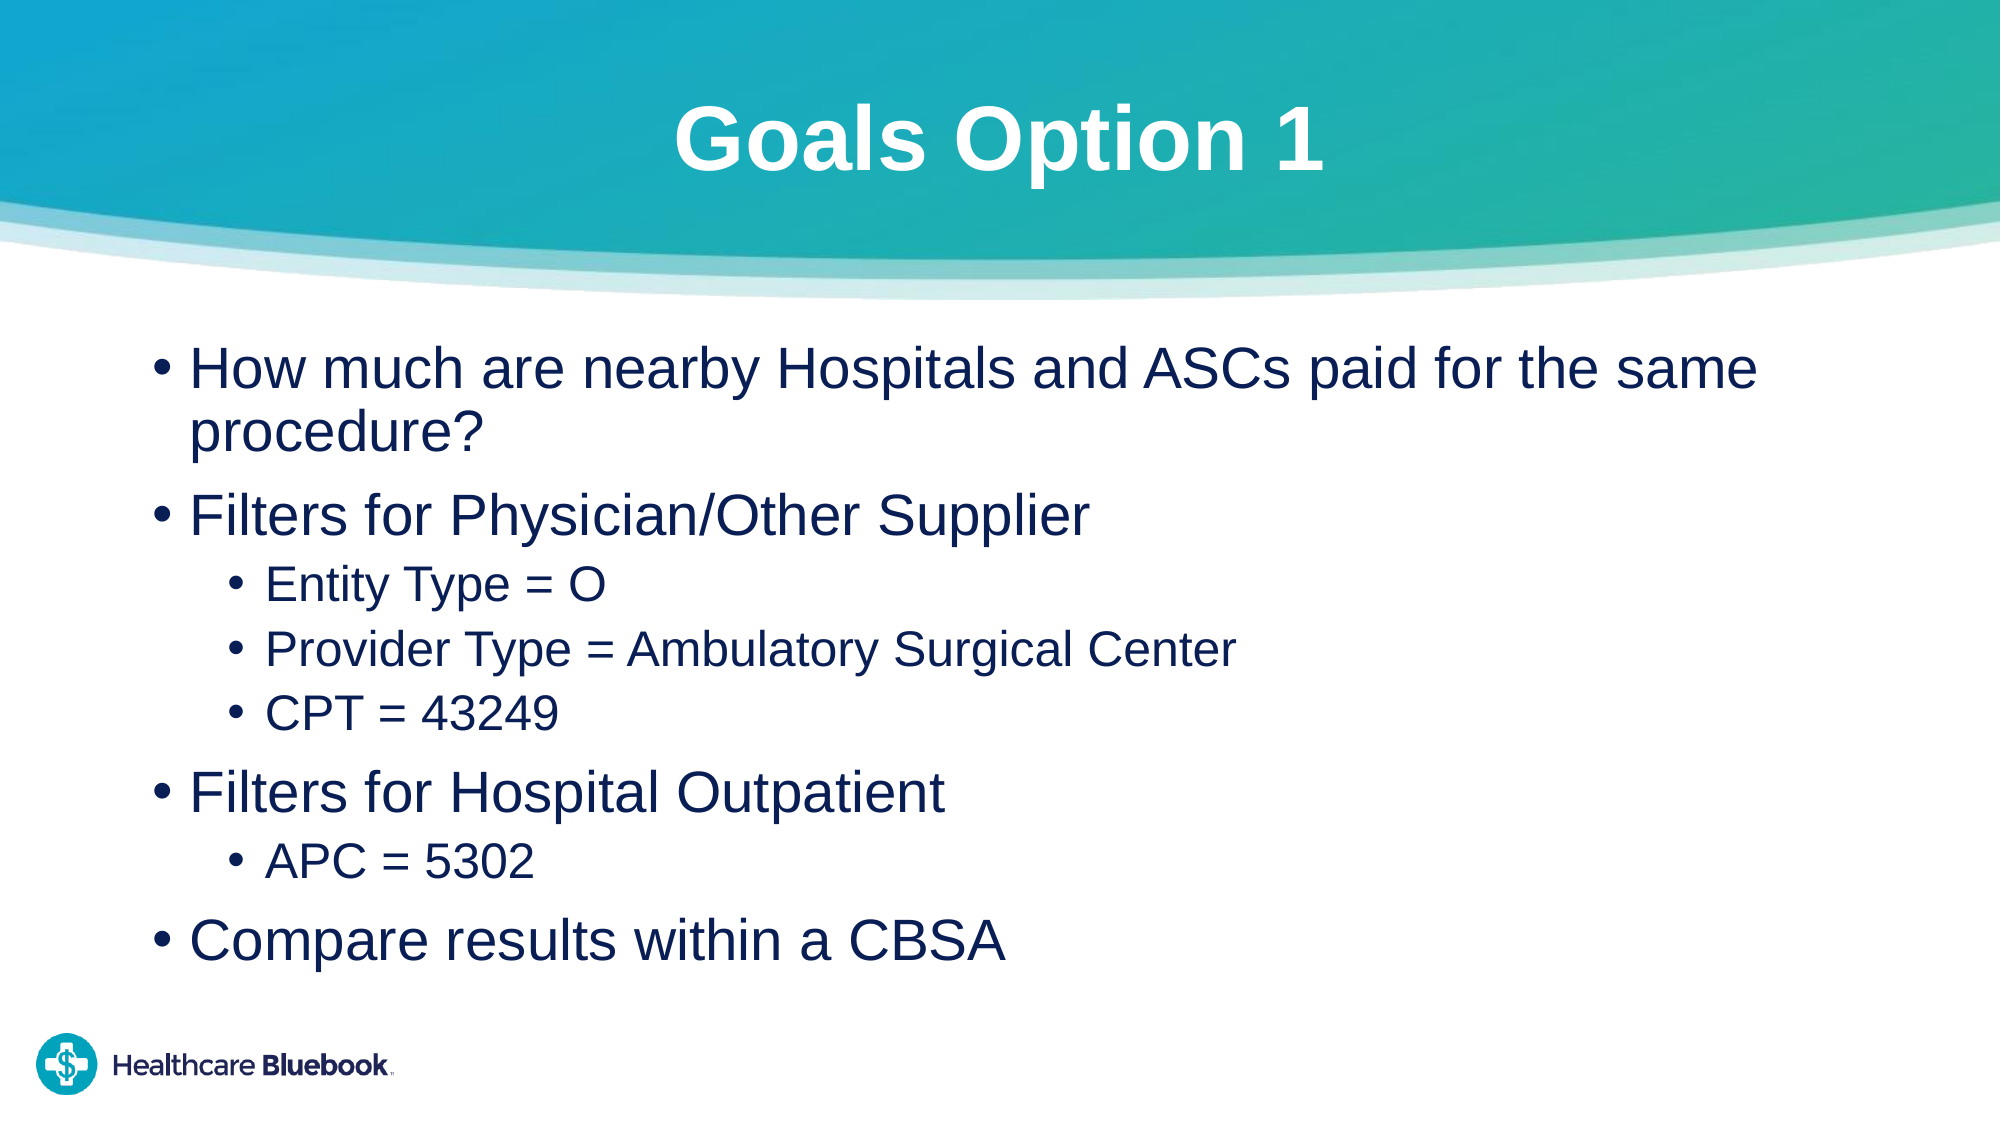

# Goals Option 1
How much are nearby Hospitals and ASCs paid for the same procedure?
Filters for Physician/Other Supplier
Entity Type = O
Provider Type = Ambulatory Surgical Center
CPT = 43249
Filters for Hospital Outpatient
APC = 5302
Compare results within a CBSA